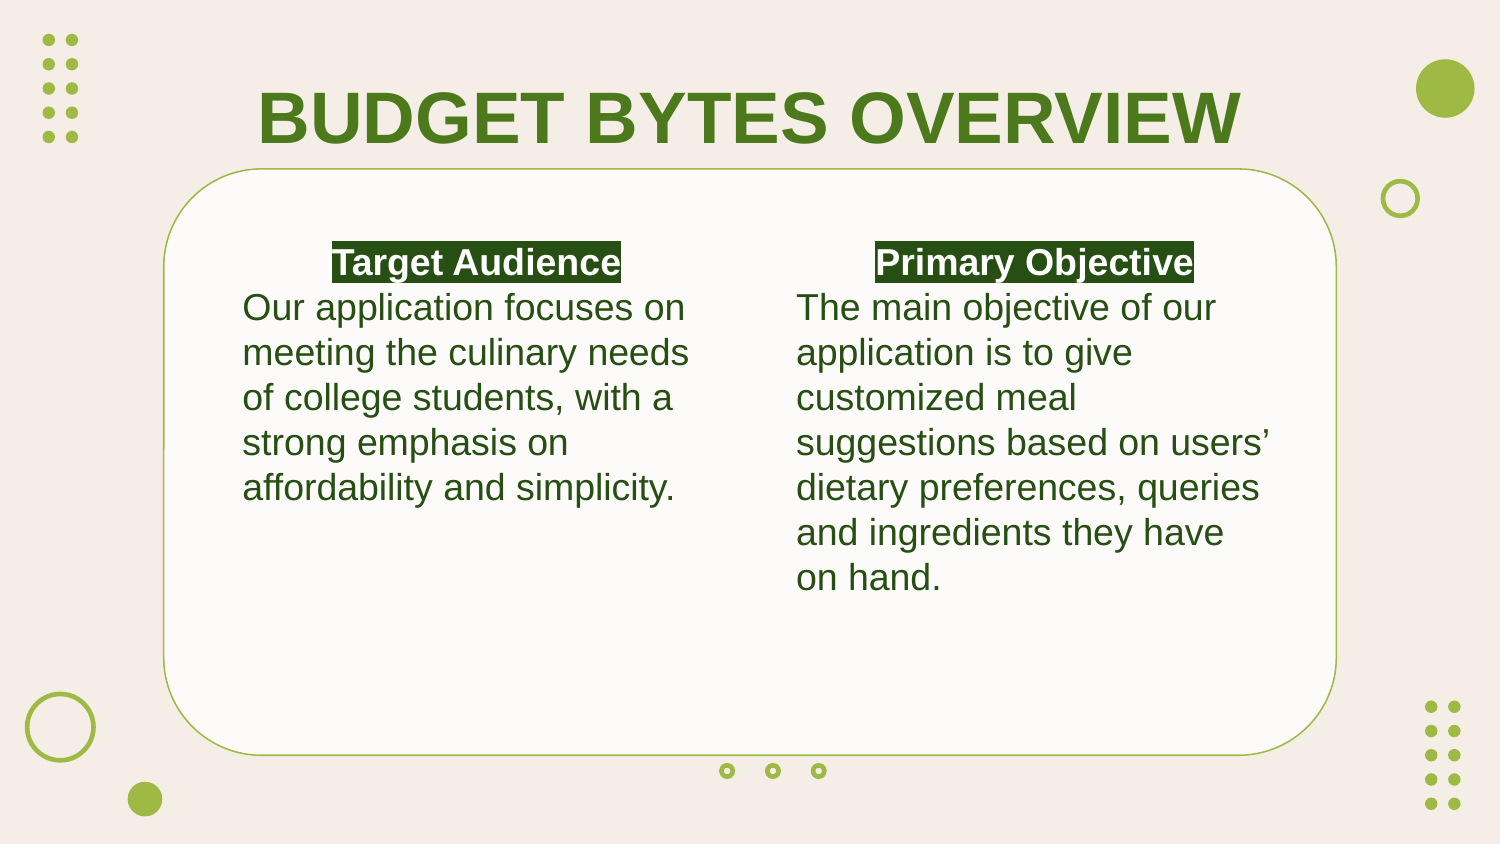

# BUDGET BYTES OVERVIEW

Target Audience
Our application focuses on meeting the culinary needs of college students, with a strong emphasis on affordability and simplicity.

Primary Objective
The main objective of our application is to give customized meal suggestions based on users’ dietary preferences, queries and ingredients they have on hand.